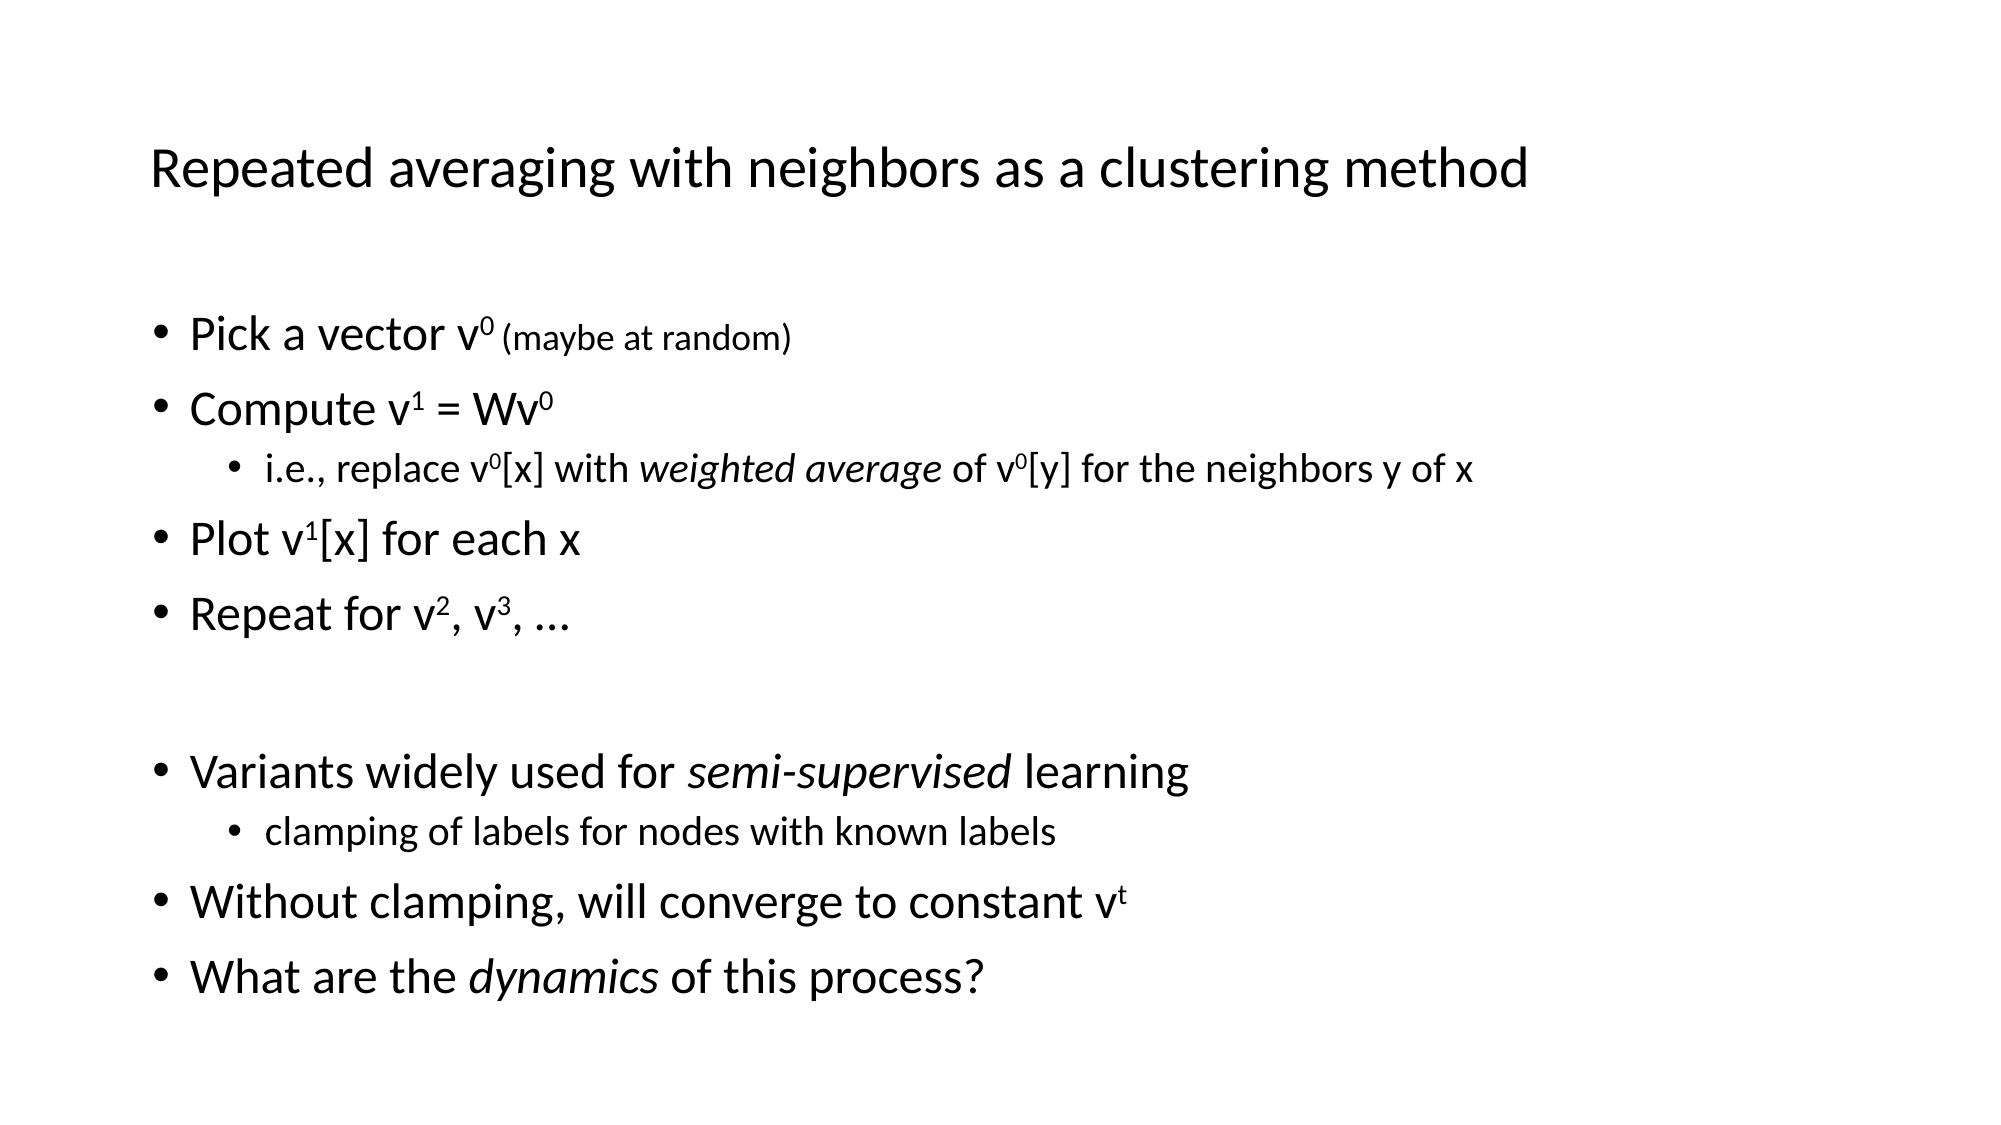

# Repeated averaging with neighbors as a clustering method
Pick a vector v0 (maybe at random)
Compute v1 = Wv0
i.e., replace v0[x] with weighted average of v0[y] for the neighbors y of x
Plot v1[x] for each x
Repeat for v2, v3, …

Variants widely used for semi-supervised learning
clamping of labels for nodes with known labels
Without clamping, will converge to constant vt
What are the dynamics of this process?